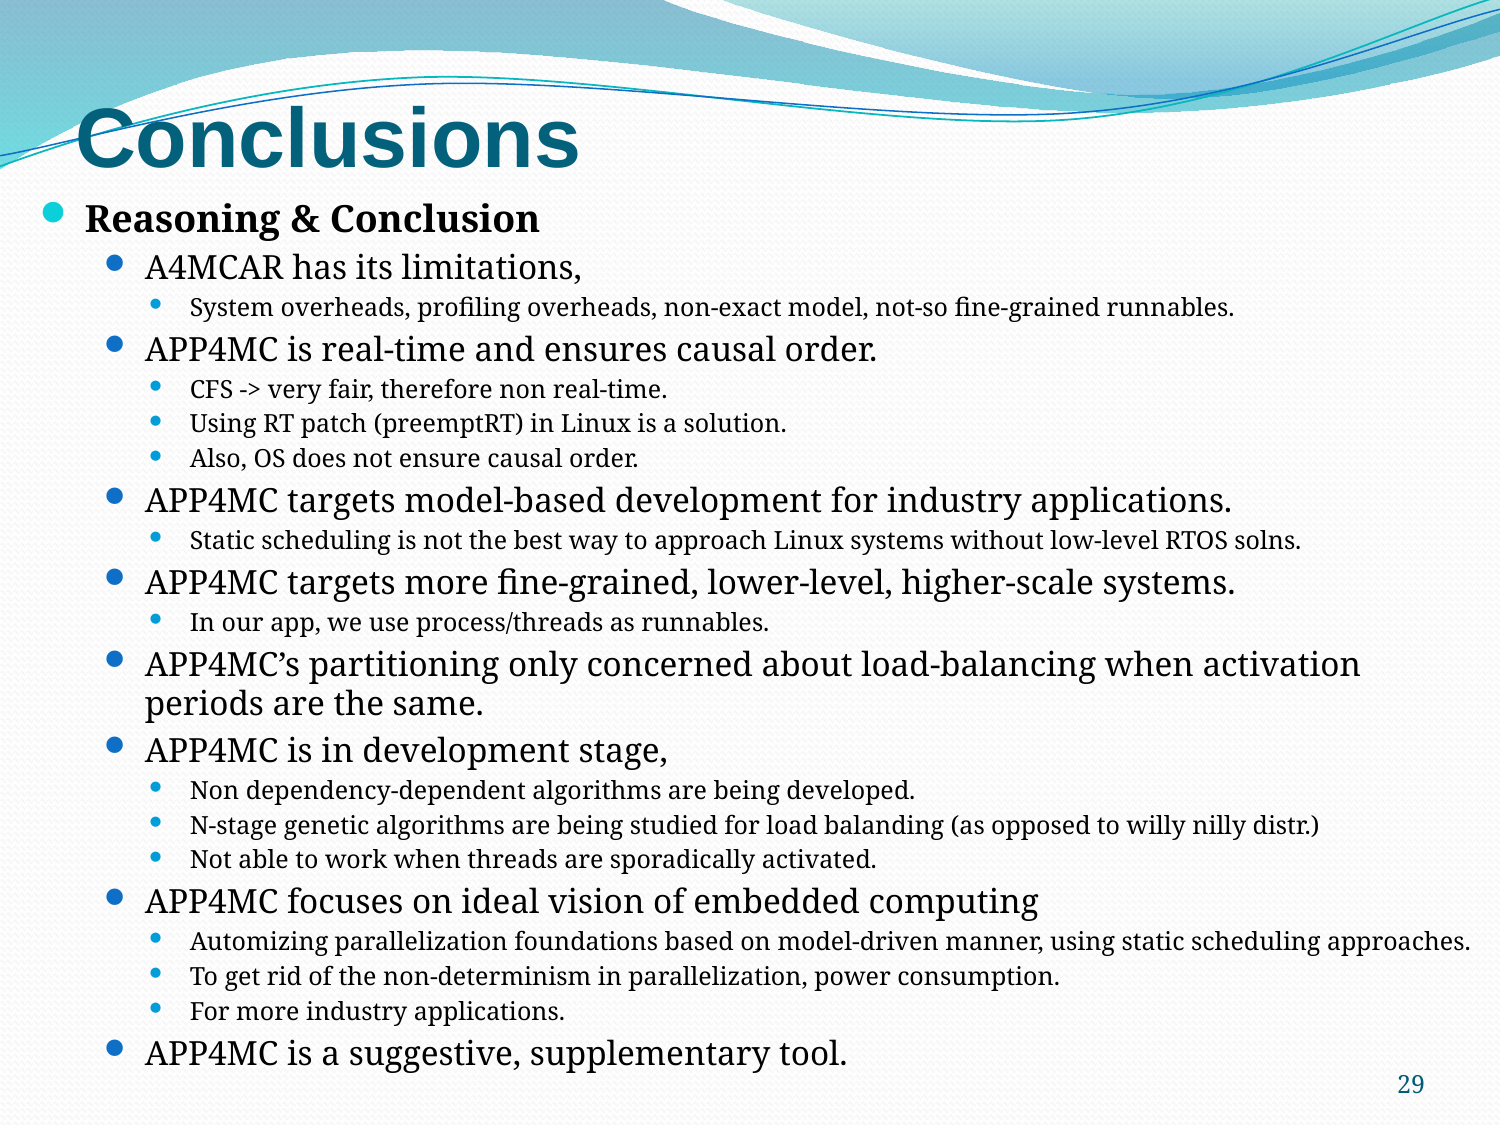

# Conclusions
Reasoning & Conclusion
A4MCAR has its limitations,
System overheads, profiling overheads, non-exact model, not-so fine-grained runnables.
APP4MC is real-time and ensures causal order.
CFS -> very fair, therefore non real-time.
Using RT patch (preemptRT) in Linux is a solution.
Also, OS does not ensure causal order.
APP4MC targets model-based development for industry applications.
Static scheduling is not the best way to approach Linux systems without low-level RTOS solns.
APP4MC targets more fine-grained, lower-level, higher-scale systems.
In our app, we use process/threads as runnables.
APP4MC’s partitioning only concerned about load-balancing when activation periods are the same.
APP4MC is in development stage,
Non dependency-dependent algorithms are being developed.
N-stage genetic algorithms are being studied for load balanding (as opposed to willy nilly distr.)
Not able to work when threads are sporadically activated.
APP4MC focuses on ideal vision of embedded computing
Automizing parallelization foundations based on model-driven manner, using static scheduling approaches.
To get rid of the non-determinism in parallelization, power consumption.
For more industry applications.
APP4MC is a suggestive, supplementary tool.

29